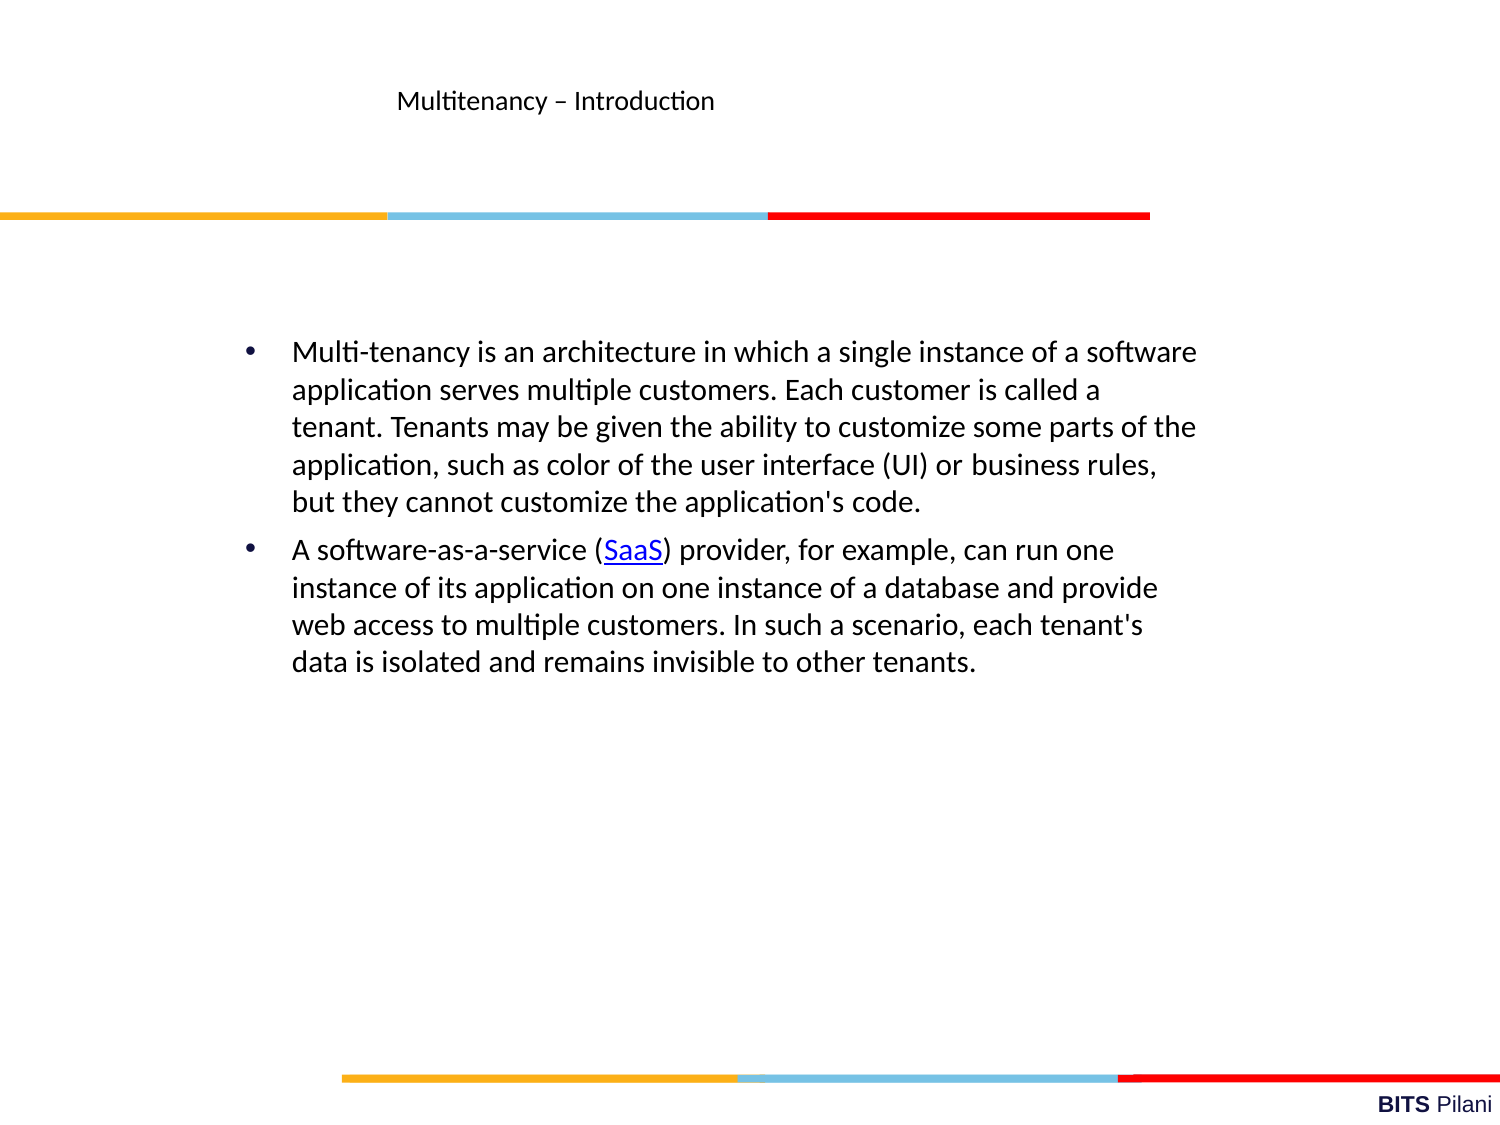

Multitenancy – Introduction
Multi-tenancy is an architecture in which a single instance of a software application serves multiple customers. Each customer is called a tenant. Tenants may be given the ability to customize some parts of the application, such as color of the user interface (UI) or business rules, but they cannot customize the application's code.
A software-as-a-service (SaaS) provider, for example, can run one instance of its application on one instance of a database and provide web access to multiple customers. In such a scenario, each tenant's data is isolated and remains invisible to other tenants.